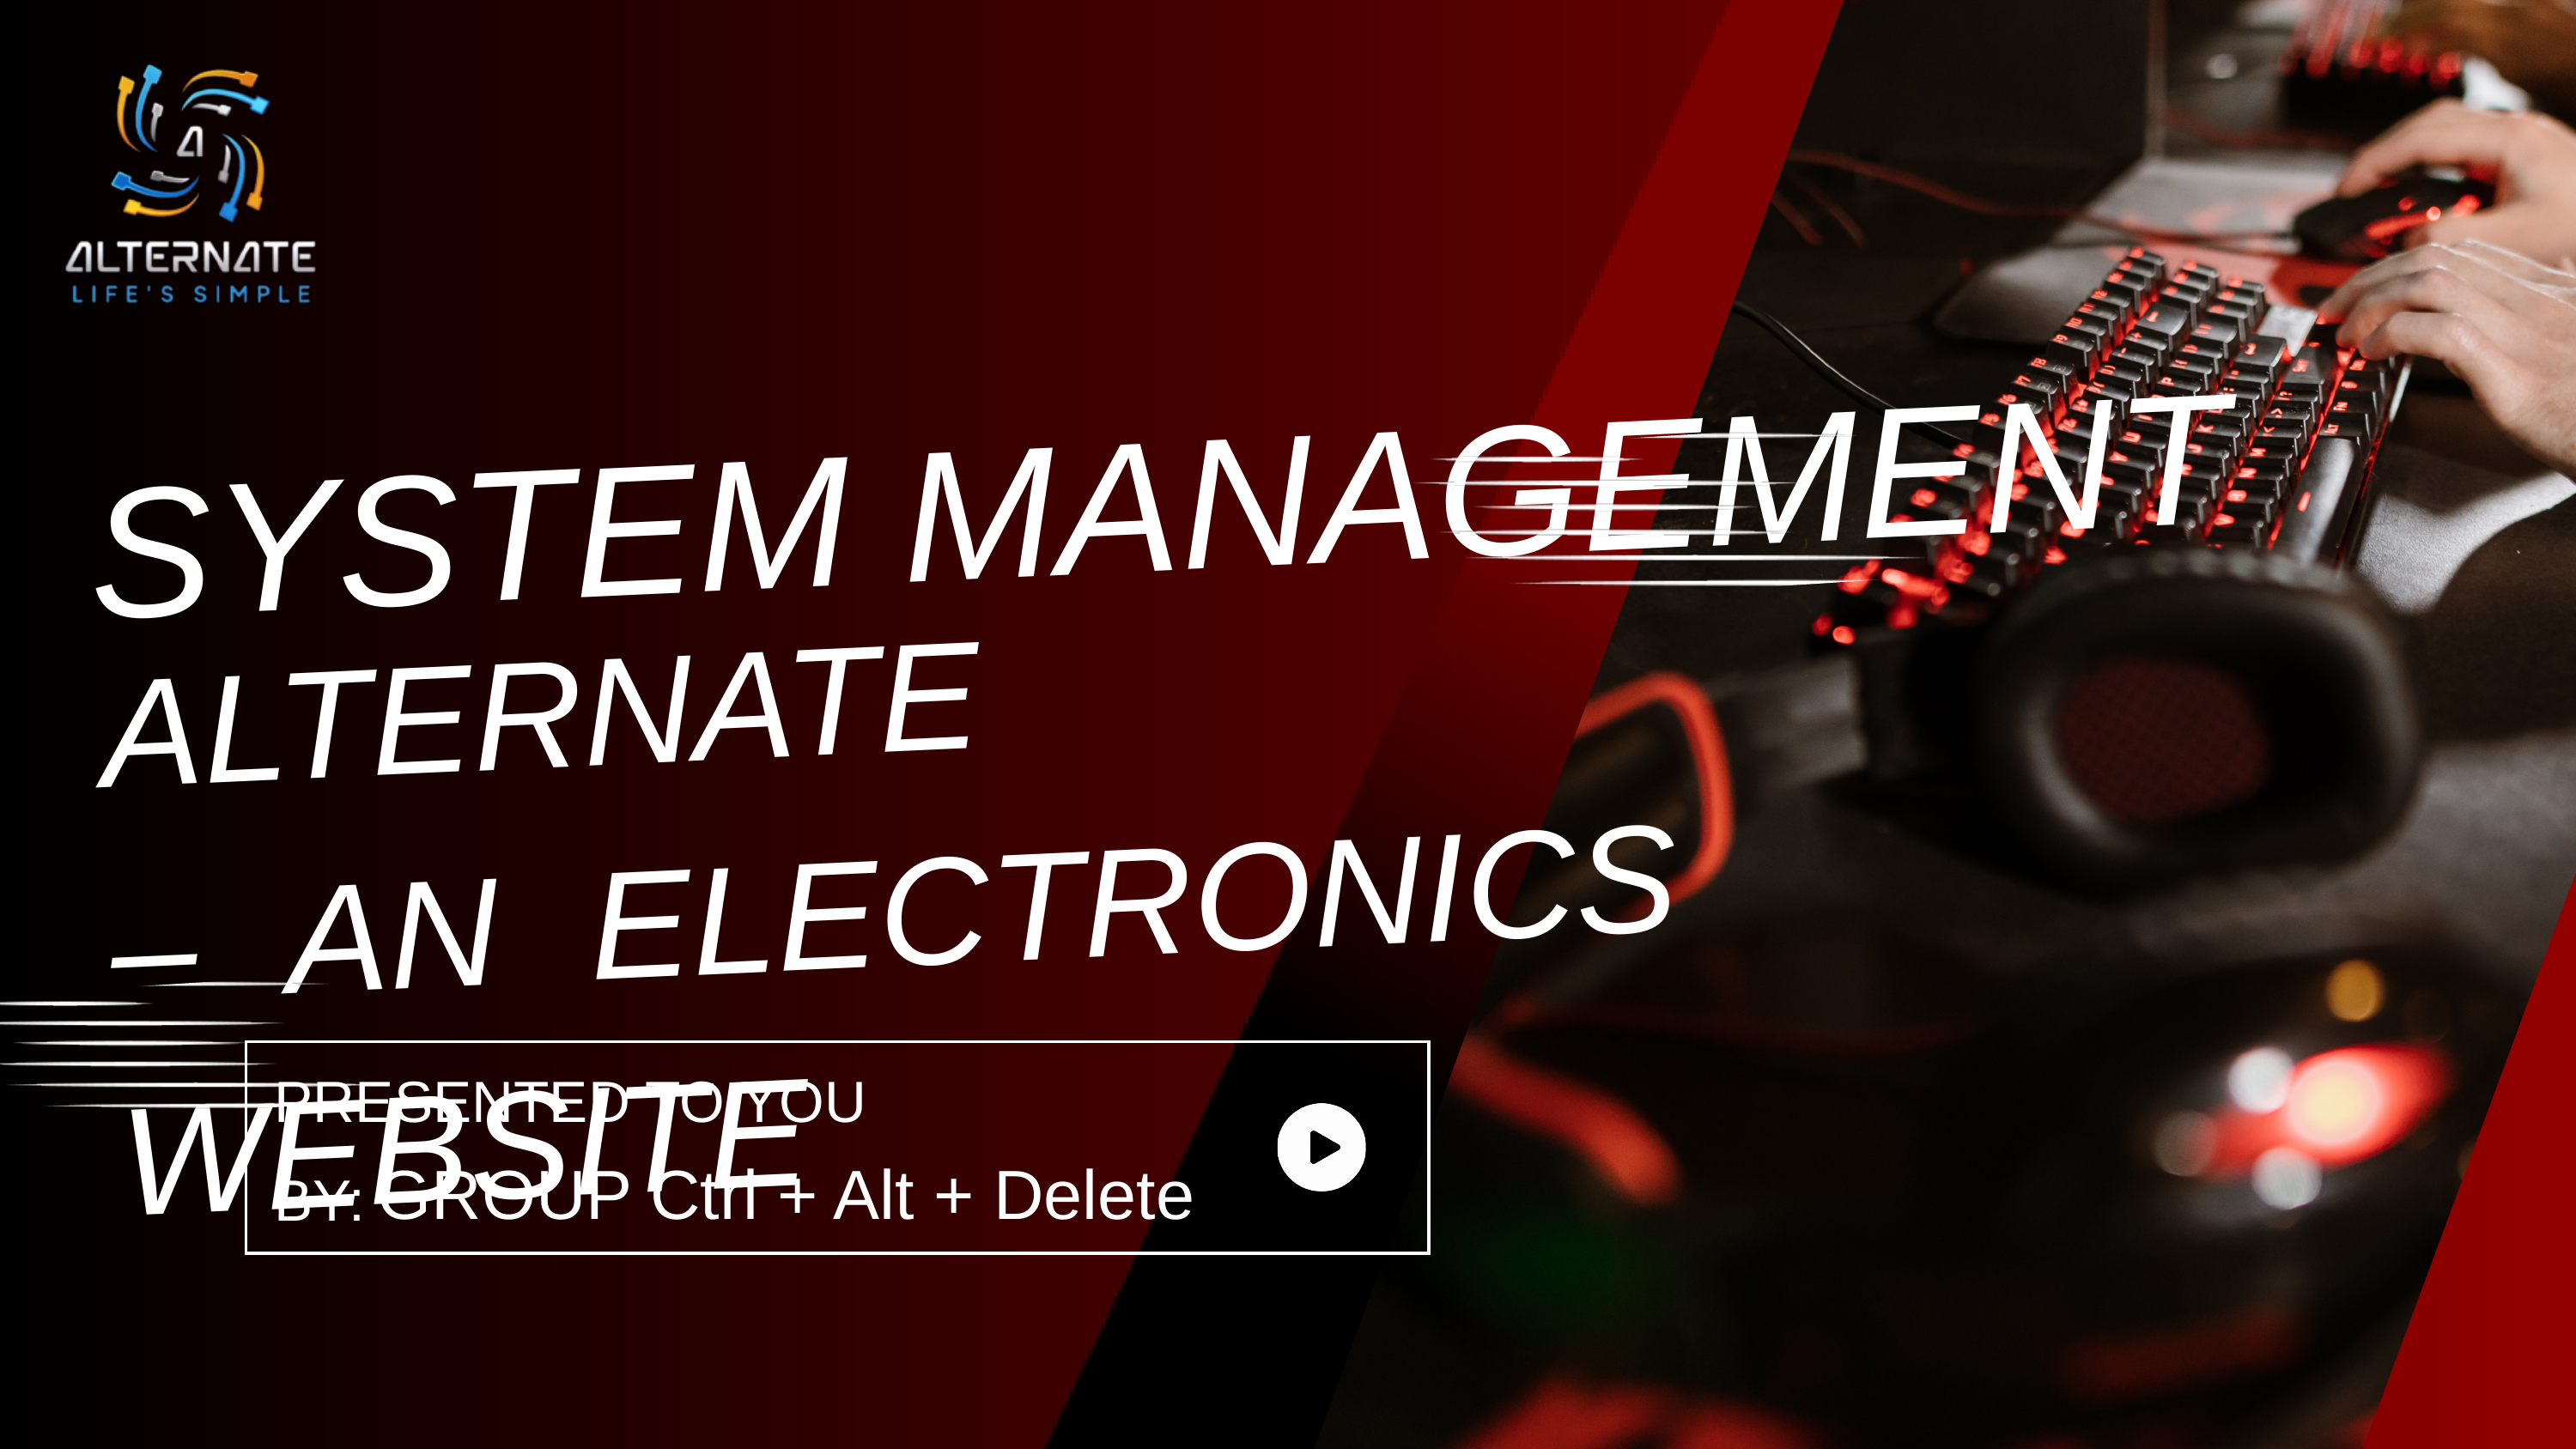

SYSTEM MANAGEMENT

ALTERNATE
– AN ELECTRONICS WEBSITE

PRESENTED TO YOU BY:

GROUP Ctrl + Alt + Delete